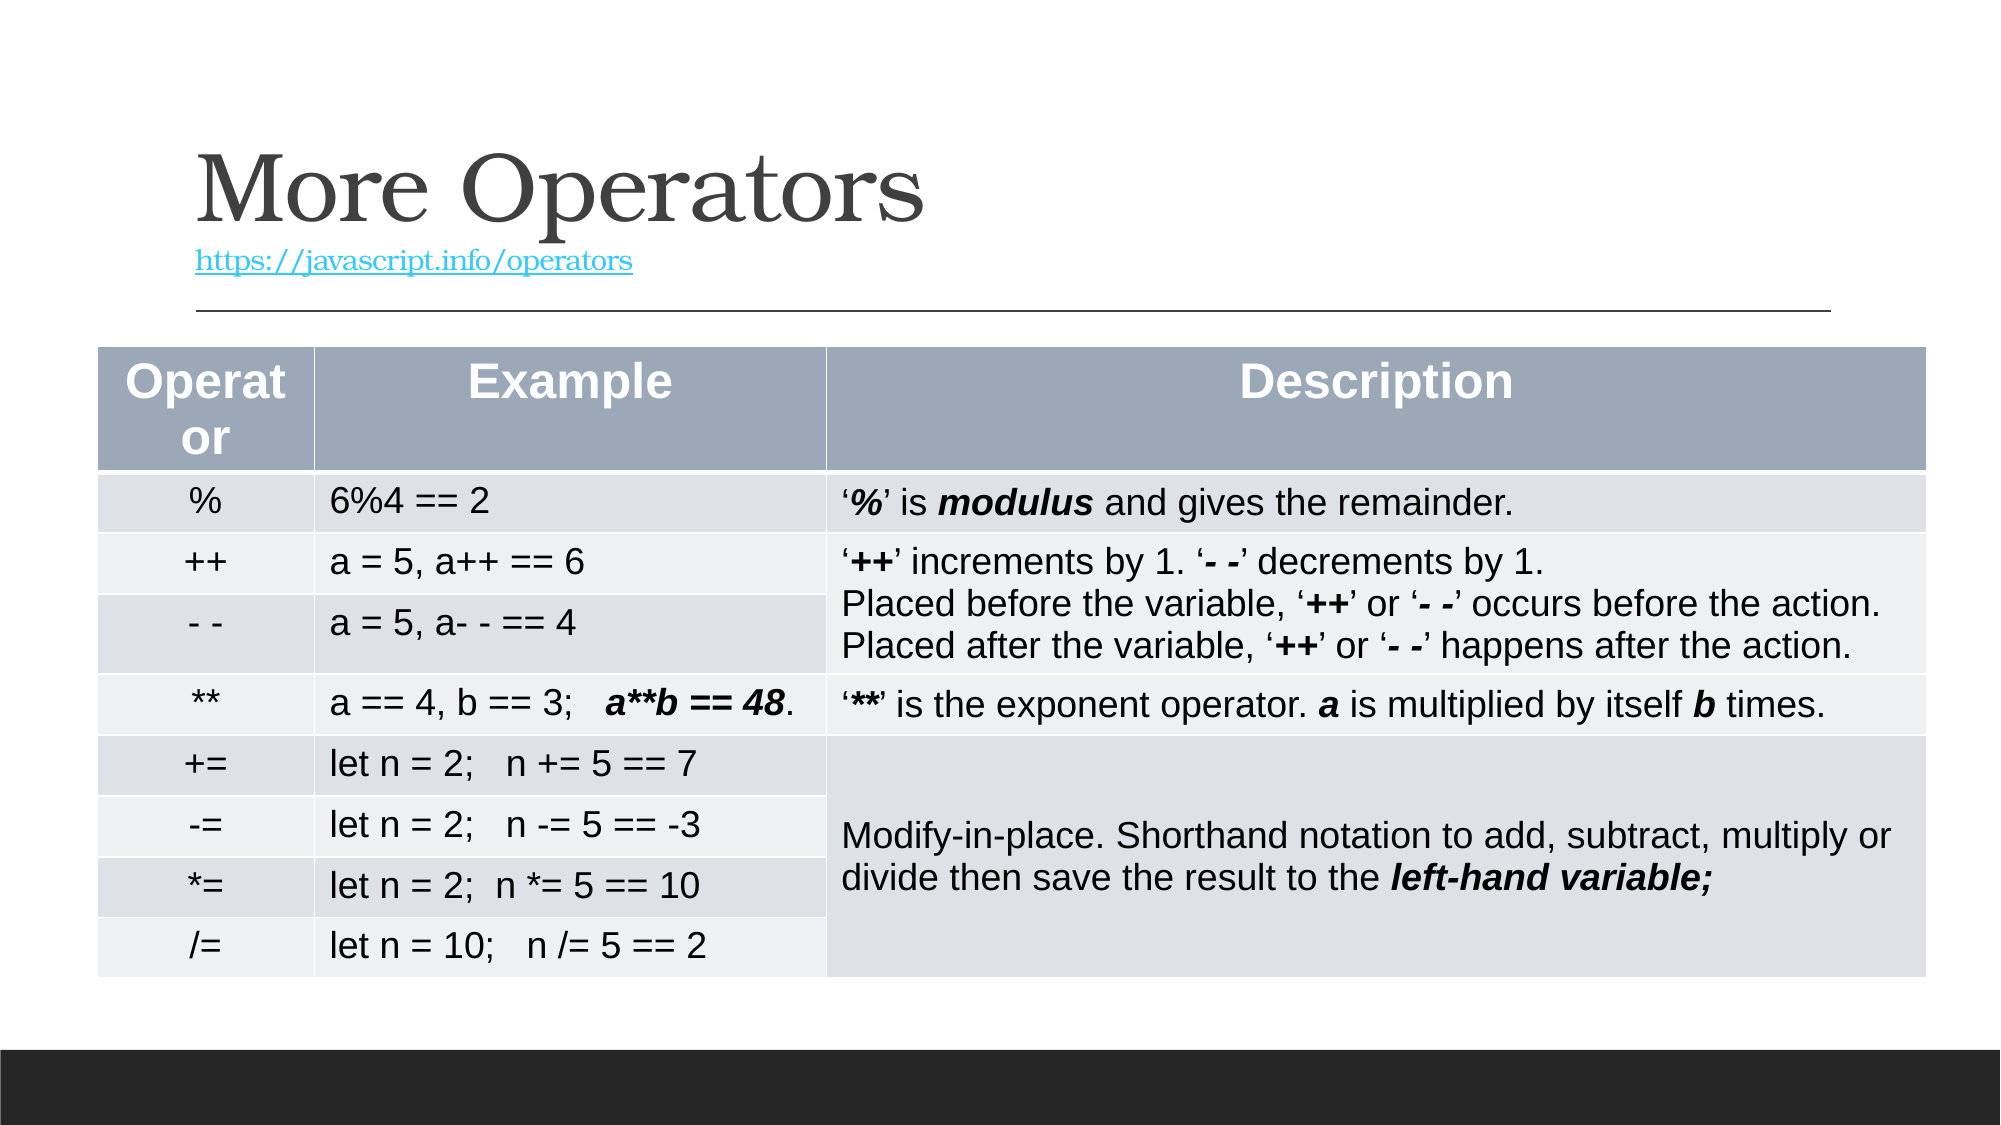

# More Operators https://javascript.info/operators
| Operator | Example | Description |
| --- | --- | --- |
| % | 6%4 == 2 | ‘%’ is modulus and gives the remainder. |
| ++ | a = 5, a++ == 6 | ‘++’ increments by 1. ‘- -’ decrements by 1. Placed before the variable, ‘++’ or ‘- -’ occurs before the action. Placed after the variable, ‘++’ or ‘- -’ happens after the action. |
| - - | a = 5, a- - == 4 |  |
| \*\* | a == 4, b == 3; a\*\*b == 48. | ‘\*\*’ is the exponent operator. a is multiplied by itself b times. |
| += | let n = 2; n += 5 == 7 | Modify-in-place. Shorthand notation to add, subtract, multiply or divide then save the result to the left-hand variable; |
| -= | let n = 2; n -= 5 == -3 |  |
| \*= | let n = 2; n \*= 5 == 10 |  |
| /= | let n = 10; n /= 5 == 2 |  |